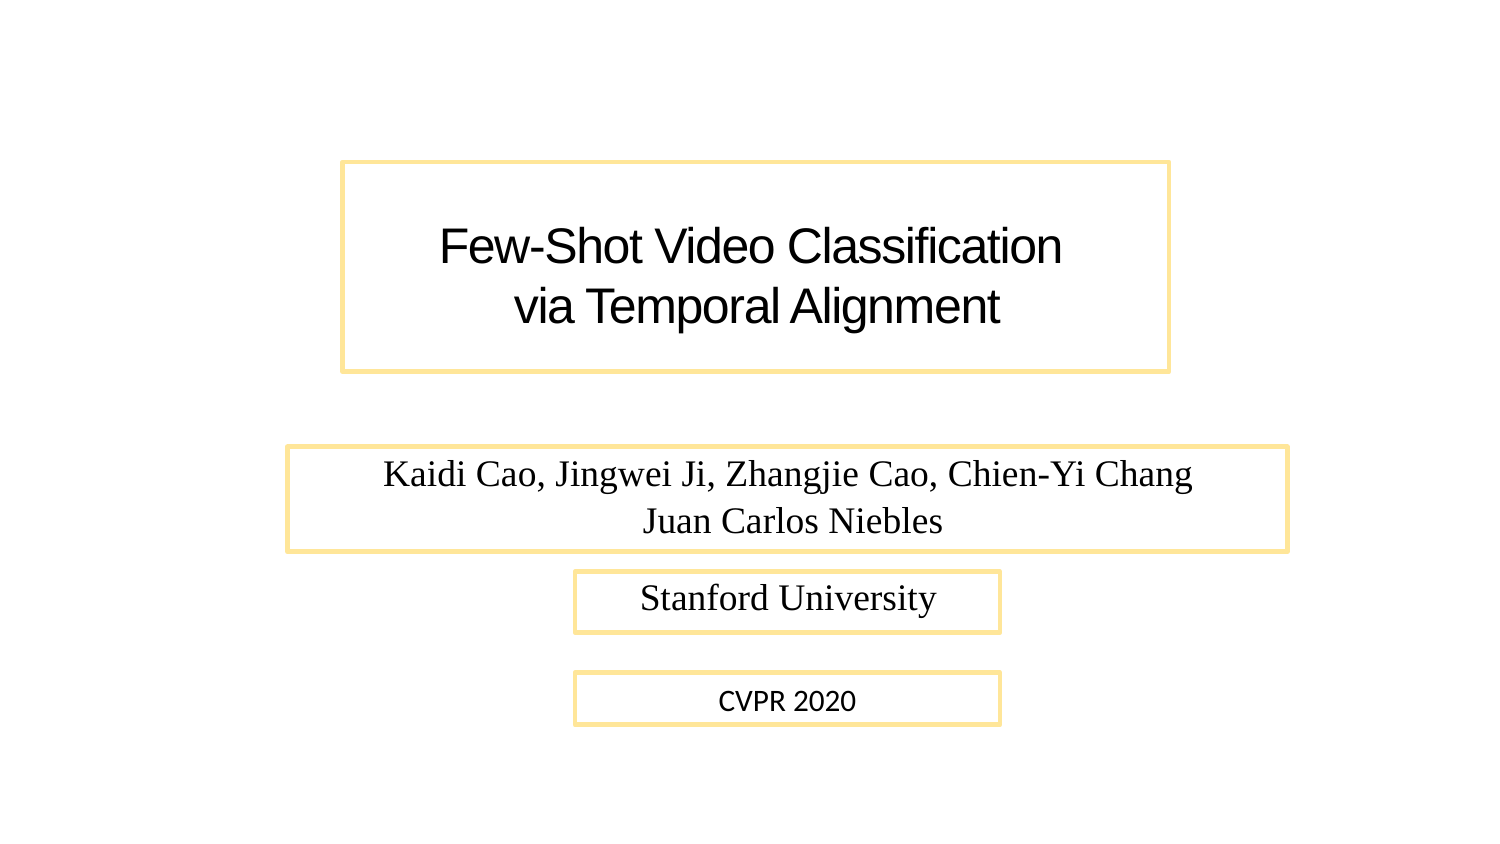

# Few-Shot Video Classification via Temporal Alignment

Kaidi Cao, Jingwei Ji, Zhangjie Cao, Chien-Yi Chang
 Juan Carlos Niebles

Stanford University

CVPR 2020